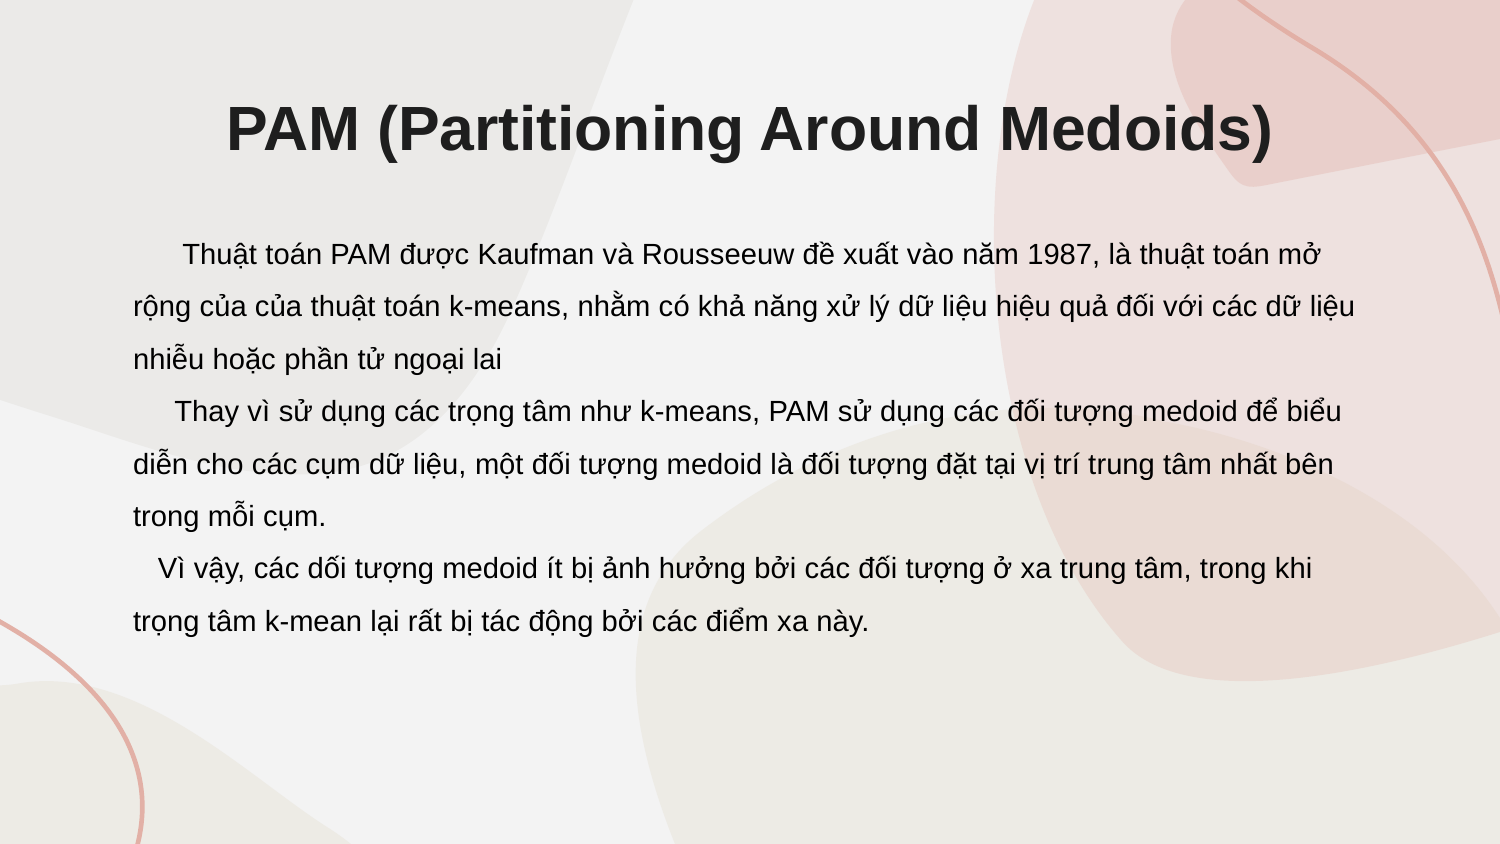

# PAM (Partitioning Around Medoids)
      Thuật toán PAM được Kaufman và Rousseeuw đề xuất vào năm 1987, là thuật toán mở rộng của của thuật toán k-means, nhằm có khả năng xử lý dữ liệu hiệu quả đối với các dữ liệu nhiễu hoặc phần tử ngoại lai
     Thay vì sử dụng các trọng tâm như k-means, PAM sử dụng các đối tượng medoid để biểu diễn cho các cụm dữ liệu, một đối tượng medoid là đối tượng đặt tại vị trí trung tâm nhất bên trong mỗi cụm.
   Vì vậy, các dối tượng medoid ít bị ảnh hưởng bởi các đối tượng ở xa trung tâm, trong khi trọng tâm k-mean lại rất bị tác động bởi các điểm xa này.